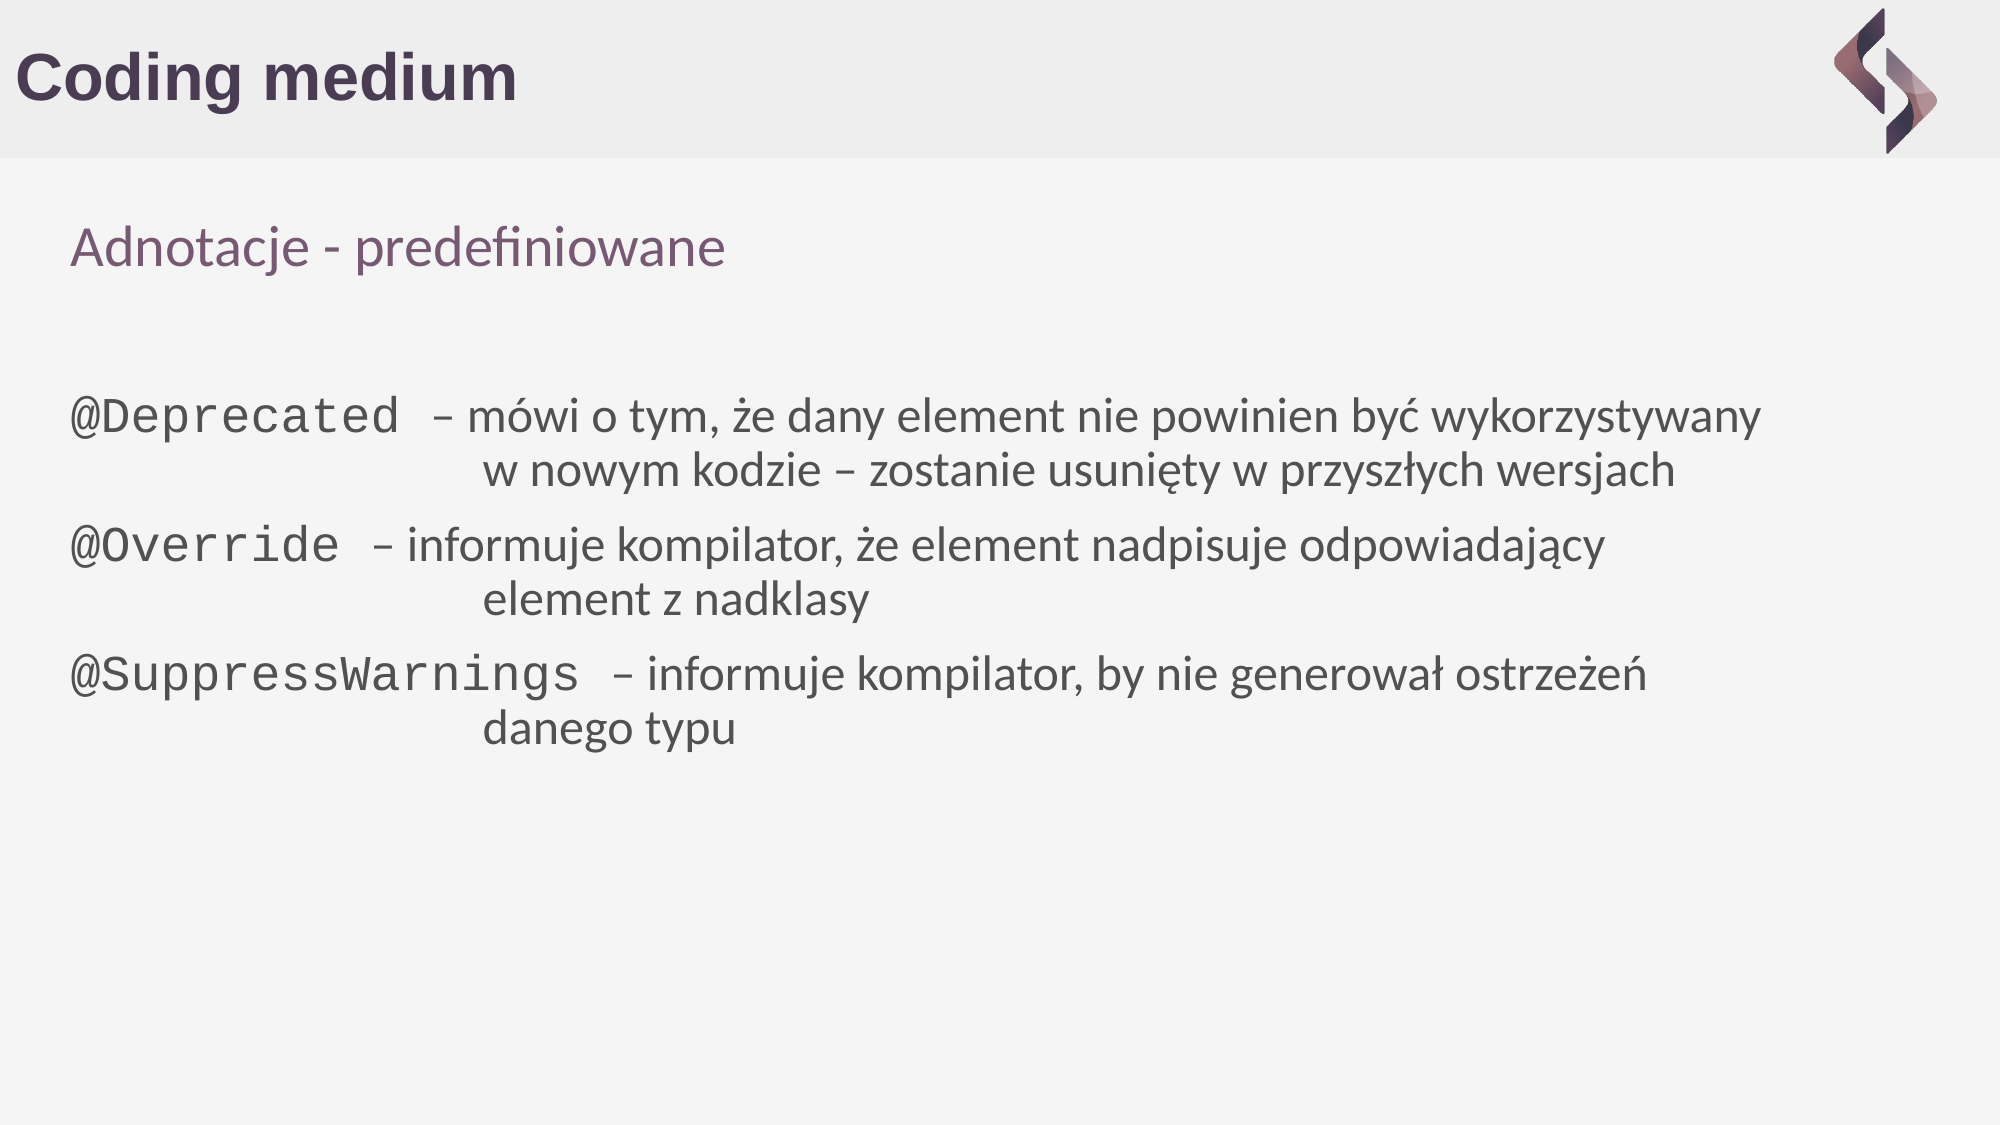

# Coding medium
Adnotacje - predefiniowane
@Deprecated – mówi o tym, że dany element nie powinien być wykorzystywany w nowym kodzie – zostanie usunięty w przyszłych wersjach
@Override – informuje kompilator, że element nadpisuje odpowiadający element z nadklasy
@SuppressWarnings – informuje kompilator, by nie generował ostrzeżeń danego typu